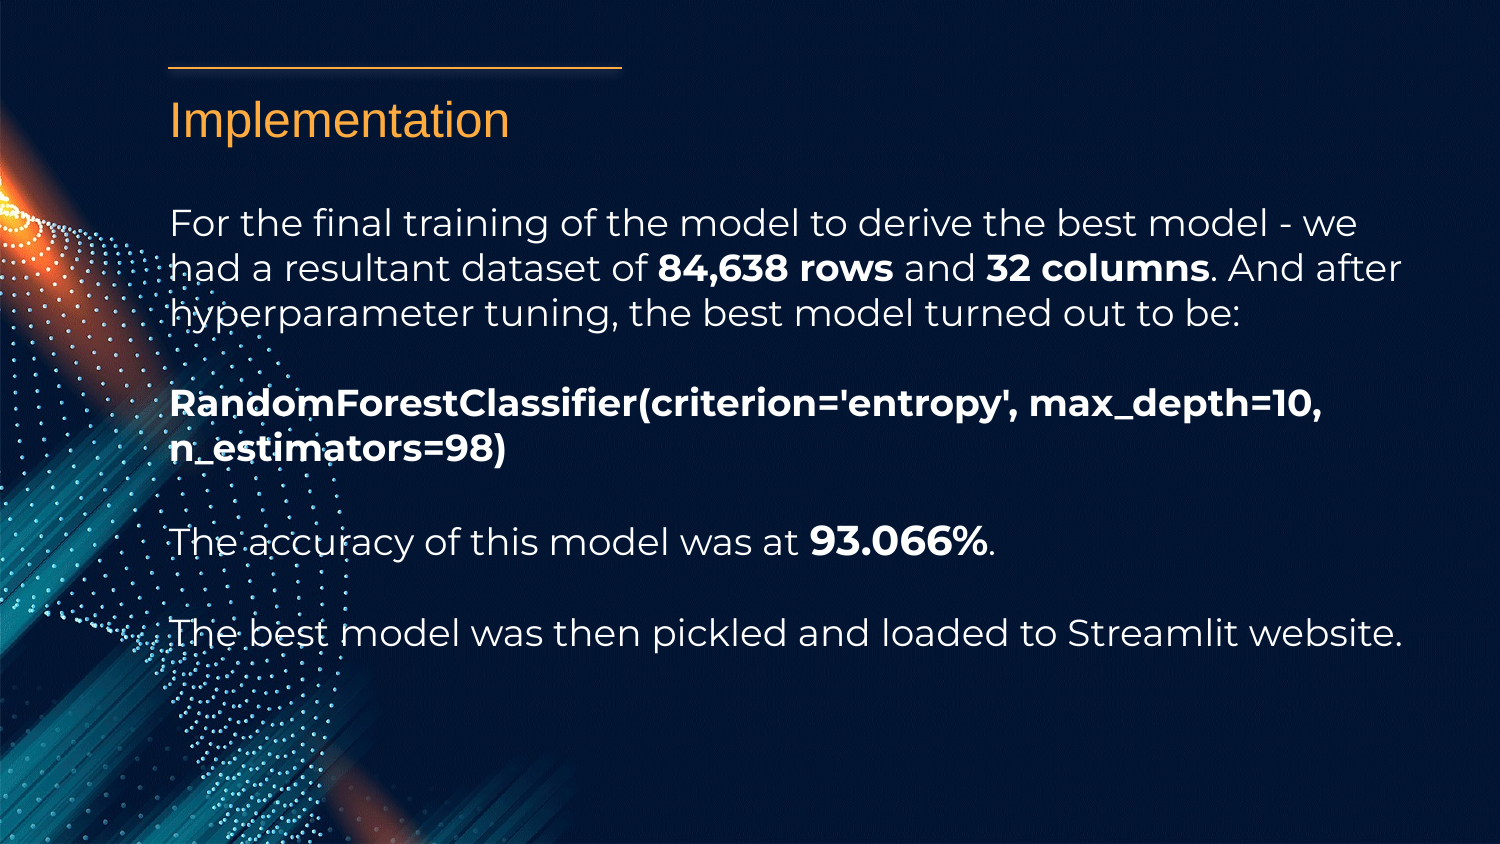

# Implementation
For the final training of the model to derive the best model - we had a resultant dataset of 84,638 rows and 32 columns. And after hyperparameter tuning, the best model turned out to be:

RandomForestClassifier(criterion='entropy', max_depth=10, n_estimators=98)

The accuracy of this model was at 93.066%.

The best model was then pickled and loaded to Streamlit website.